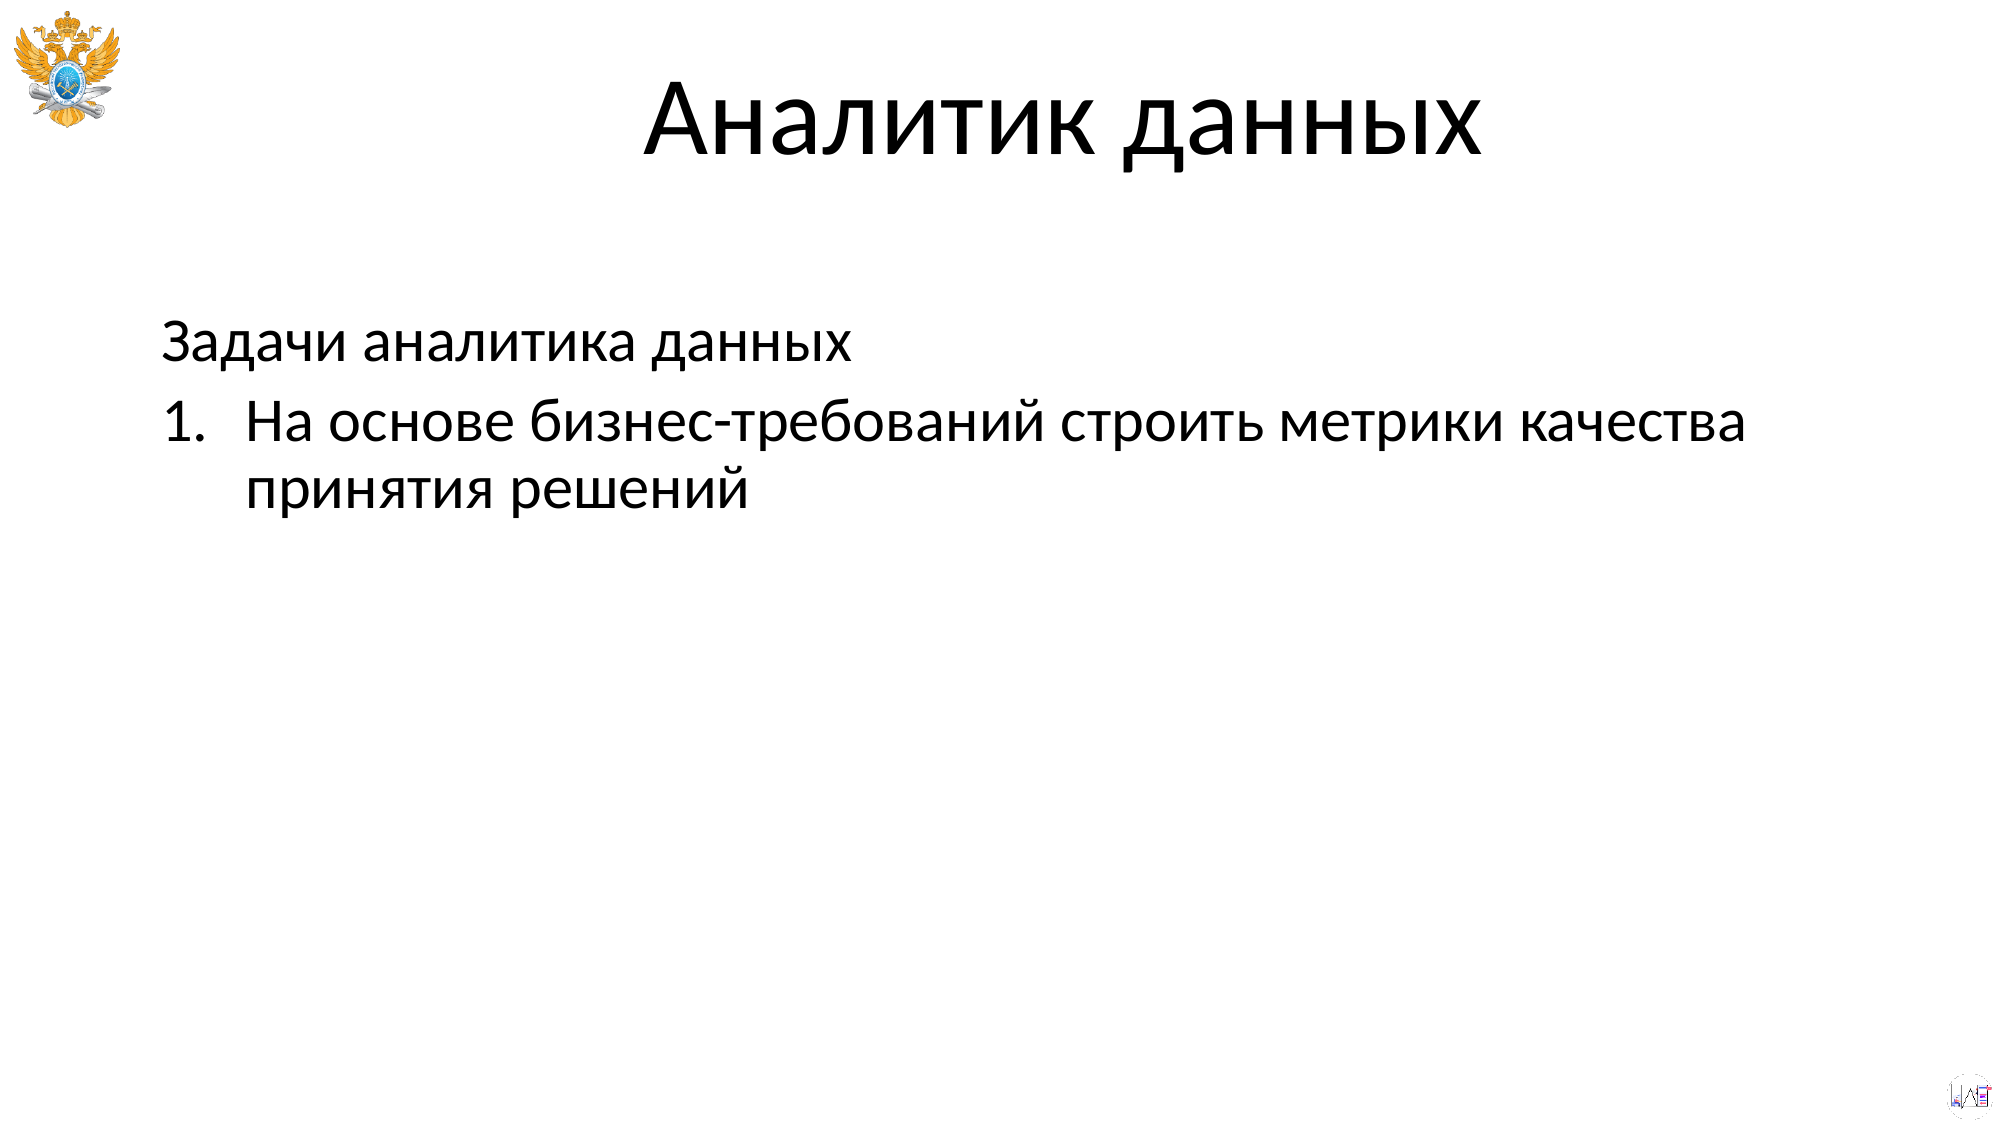

Аналитик данных
Задачи аналитика данных
На основе бизнес-требований строить метрики качества принятия решений